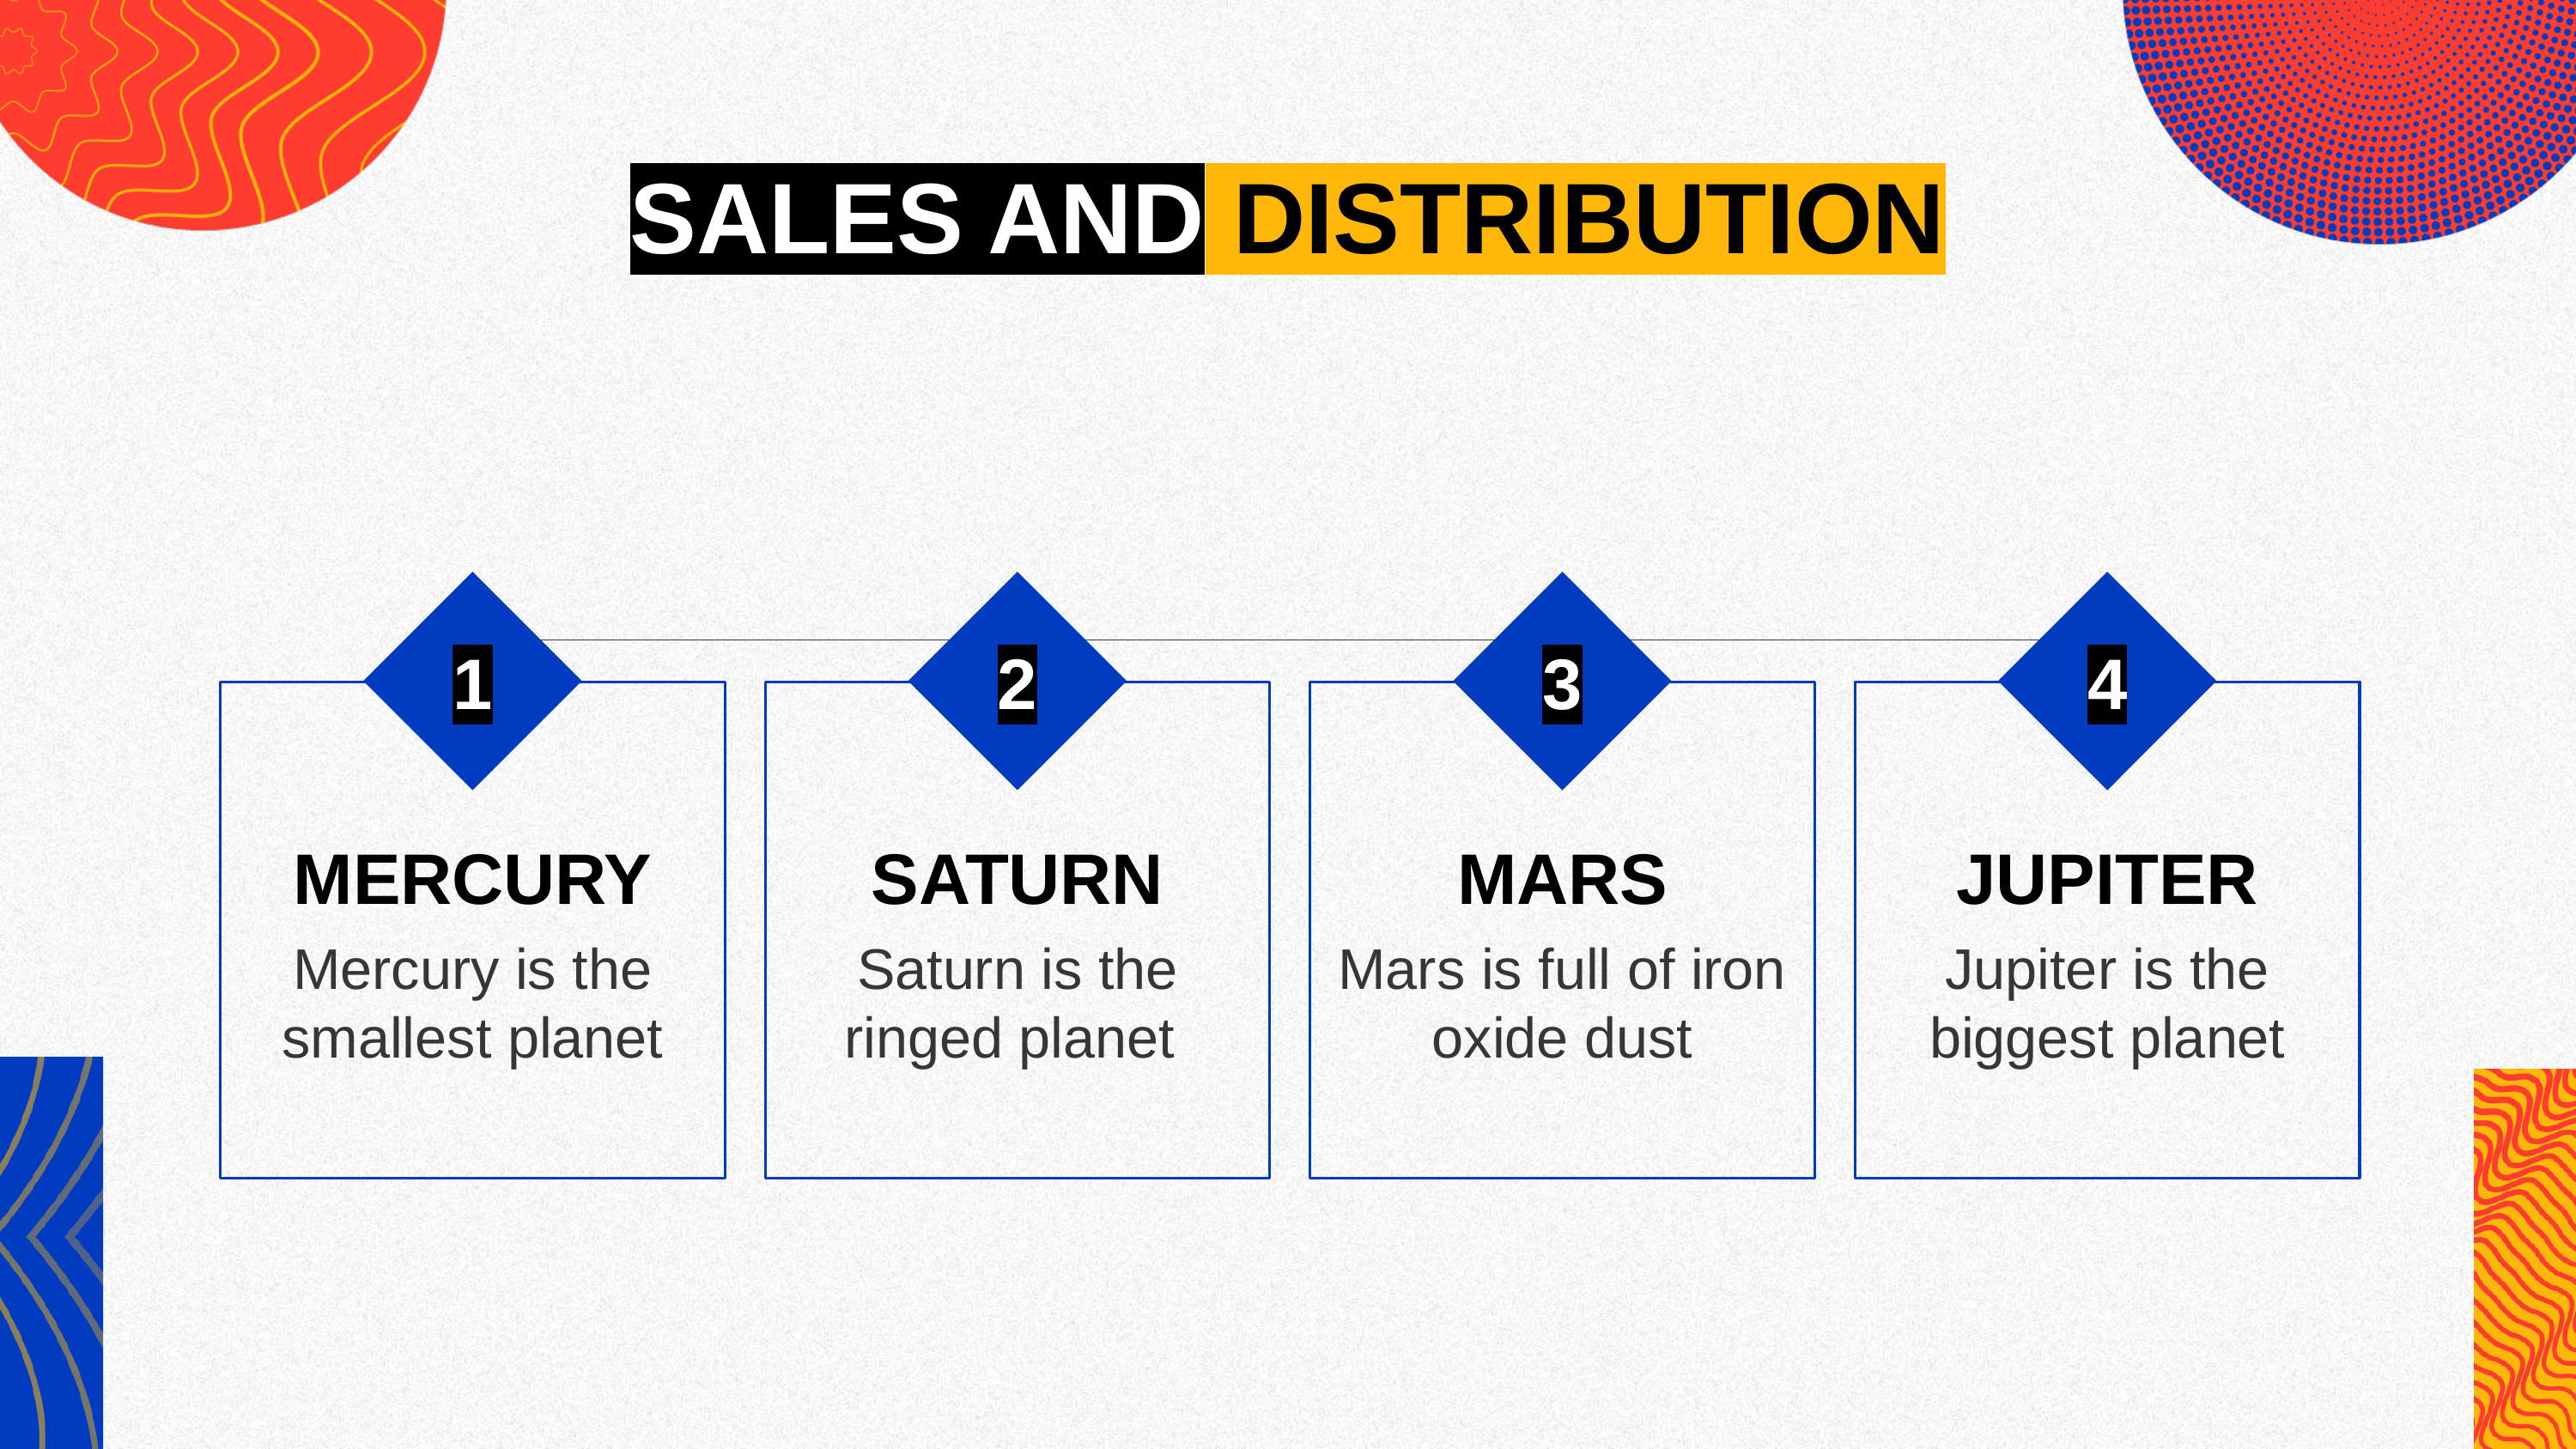

# SALES AND DISTRIBUTION

1
2
3
4

MERCURY
SATURN
MARS
JUPITER
Mercury is the smallest planet
Saturn is the ringed planet
Mars is full of iron oxide dust
Jupiter is the biggest planet